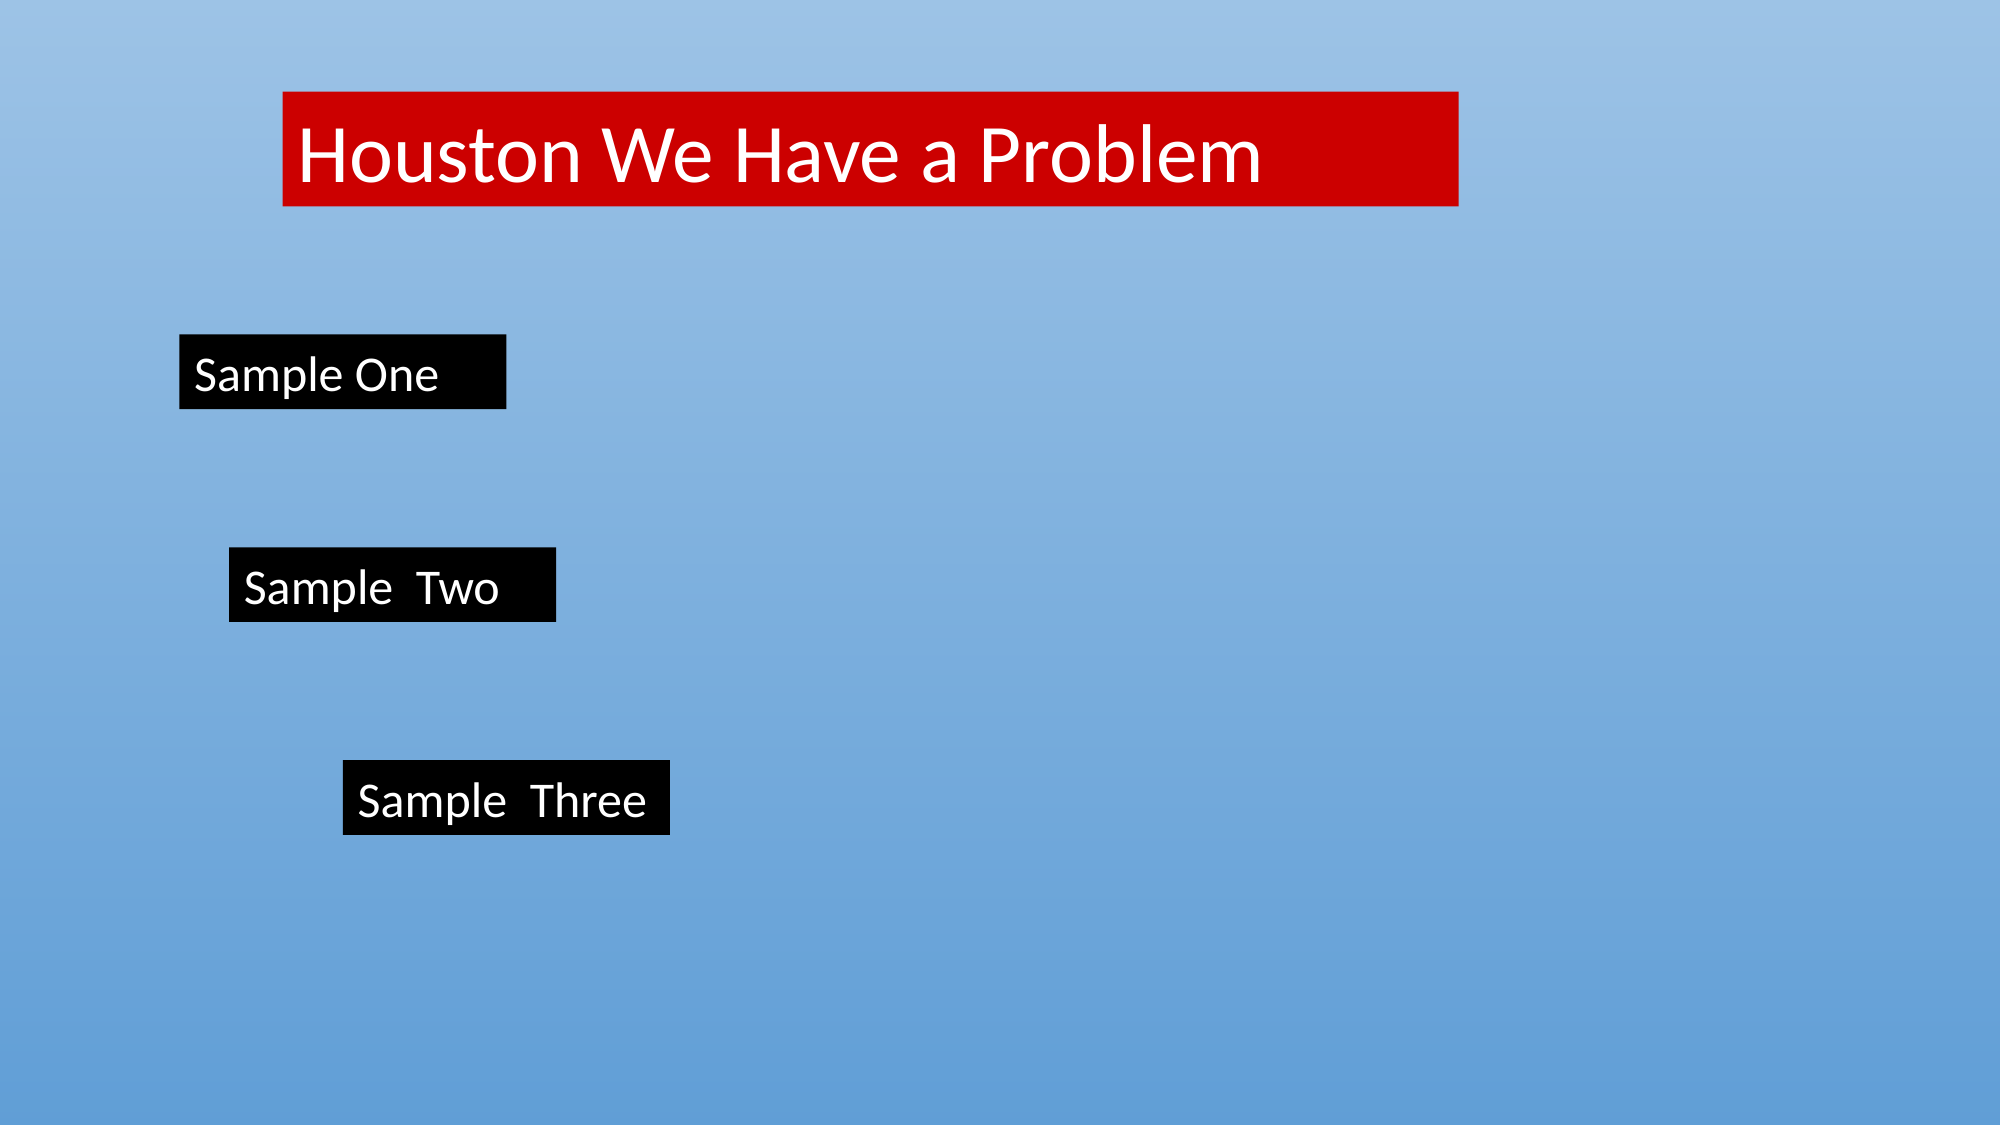

Houston We Have a Problem
Sample One:
Sample  Two
Sample  Three